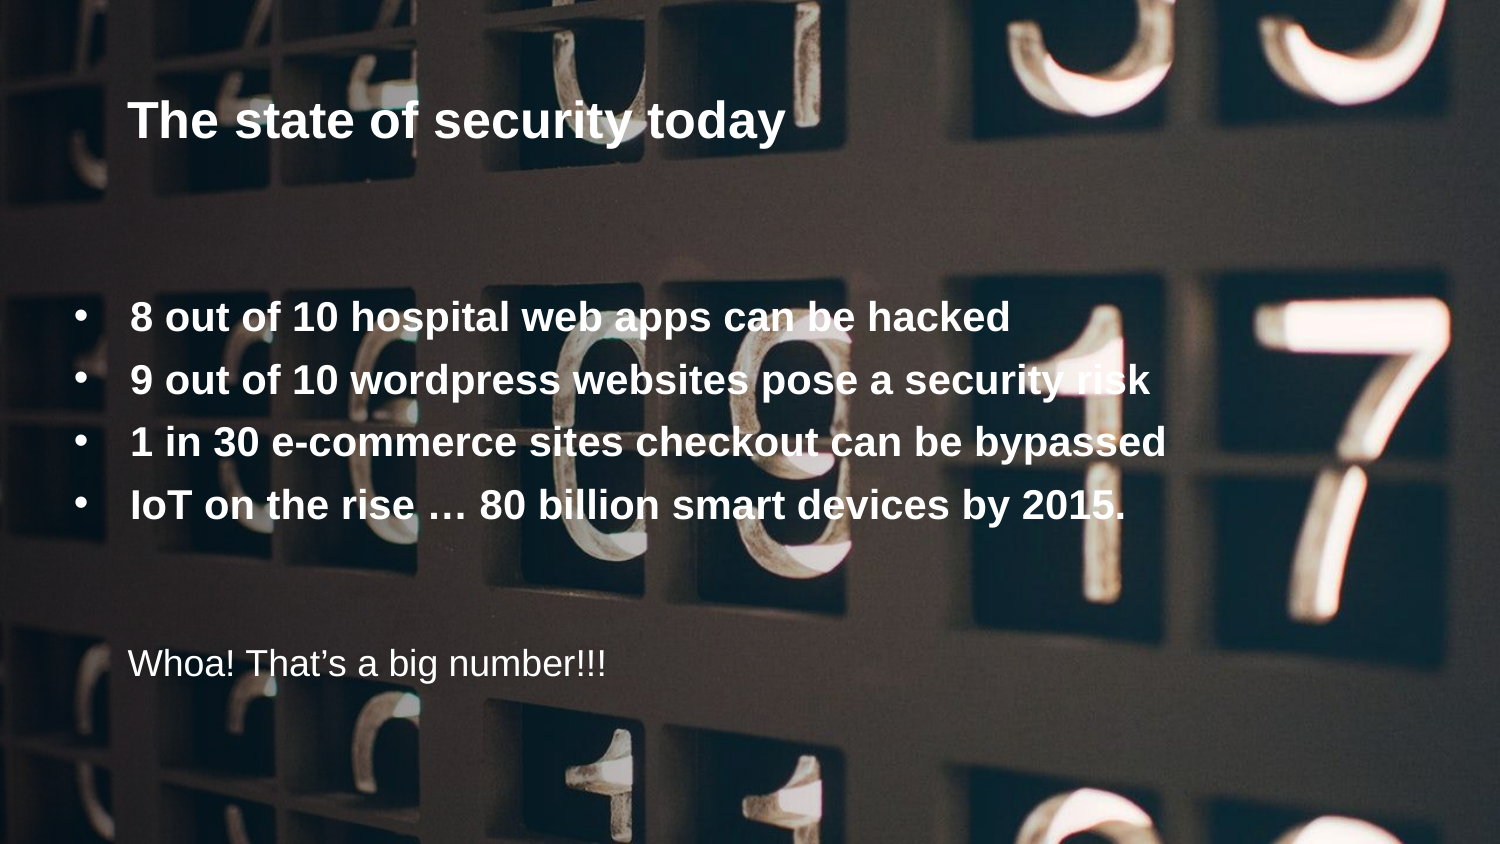

The state of security today
8 out of 10 hospital web apps can be hacked
9 out of 10 wordpress websites pose a security risk
1 in 30 e-commerce sites checkout can be bypassed
IoT on the rise … 80 billion smart devices by 2015.

Whoa! That’s a big number!!!